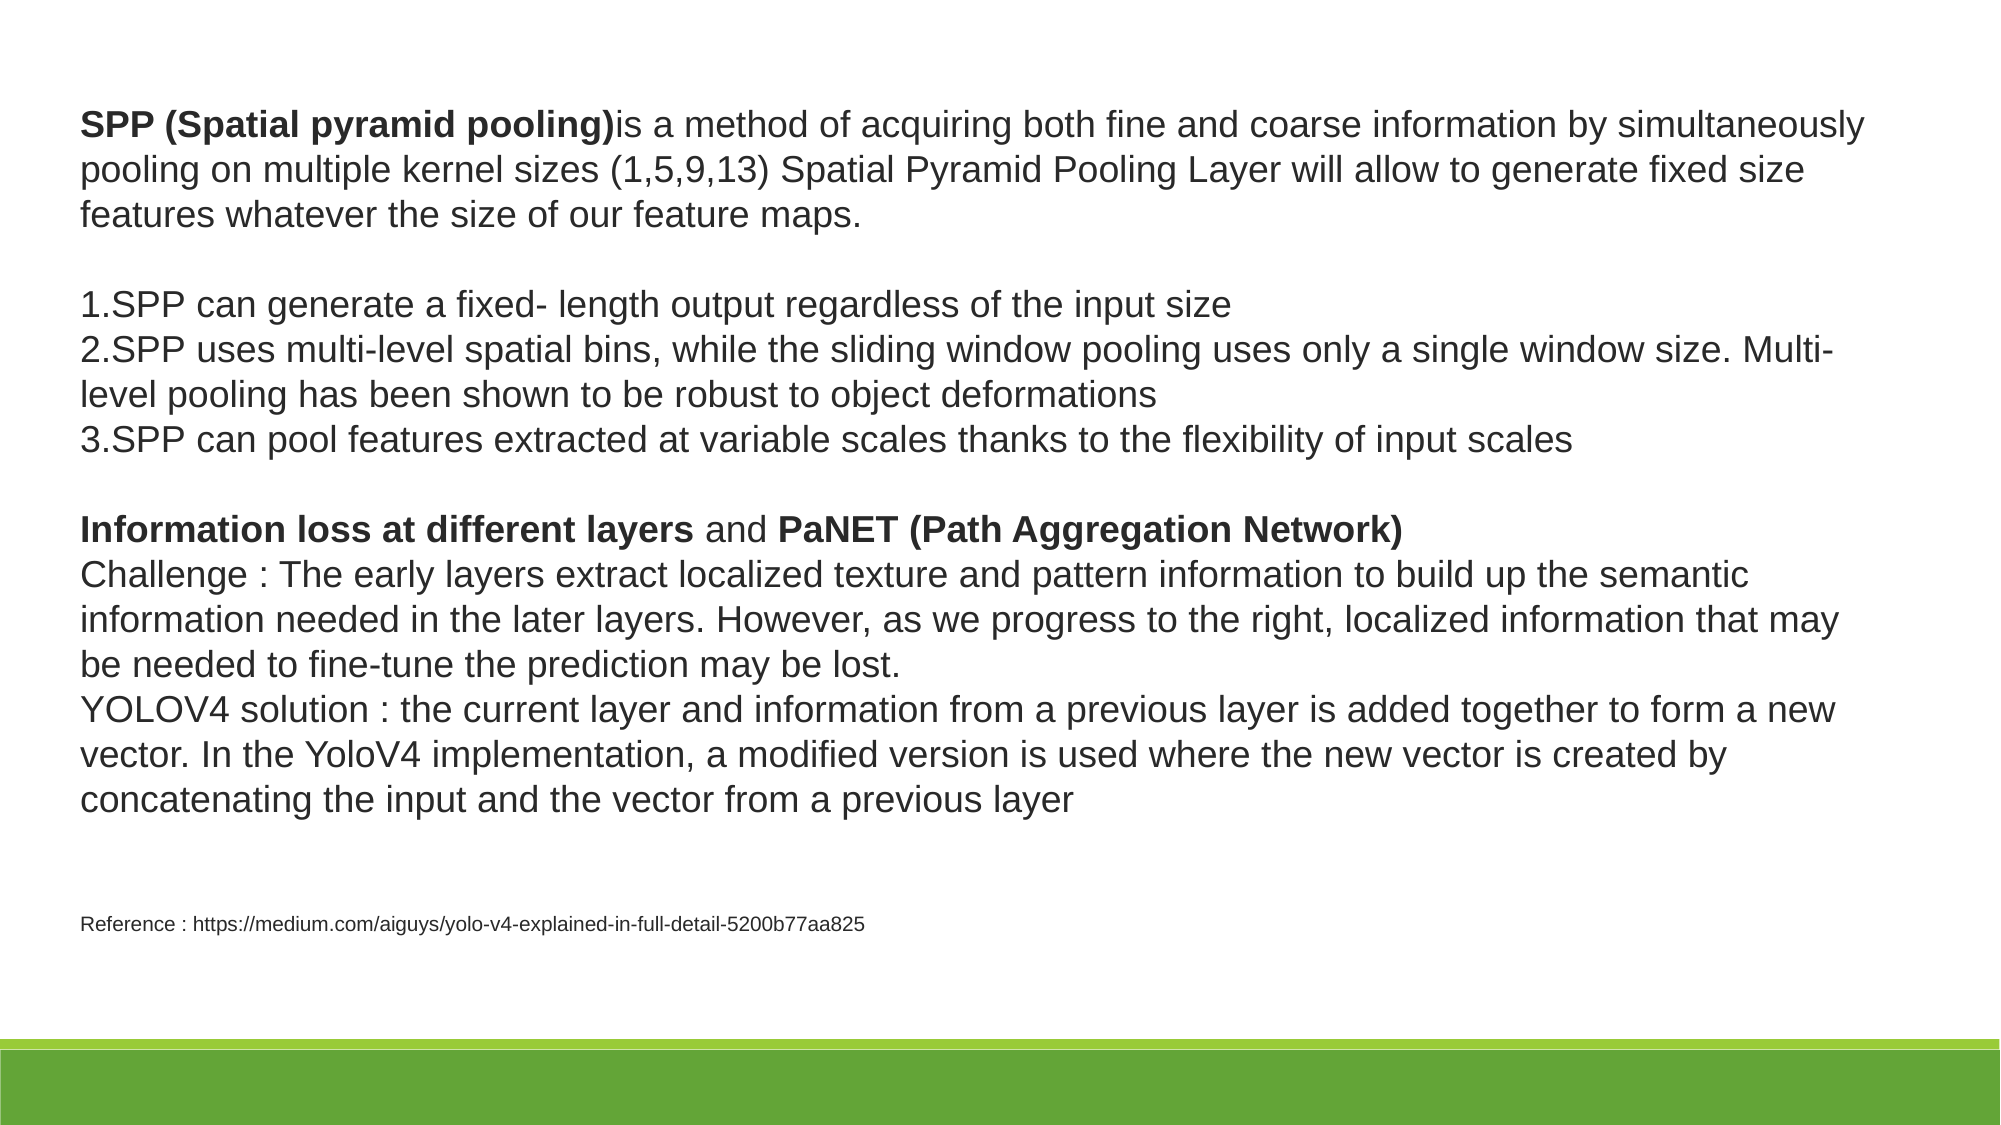

SPP (Spatial pyramid pooling)is a method of acquiring both fine and coarse information by simultaneously pooling on multiple kernel sizes (1,5,9,13) Spatial Pyramid Pooling Layer will allow to generate fixed size features whatever the size of our feature maps.

SPP can generate a fixed- length output regardless of the input size
SPP uses multi-level spatial bins, while the sliding window pooling uses only a single window size. Multi-level pooling has been shown to be robust to object deformations
SPP can pool features extracted at variable scales thanks to the flexibility of input scales

Information loss at different layers and PaNET (Path Aggregation Network)
Challenge : The early layers extract localized texture and pattern information to build up the semantic information needed in the later layers. However, as we progress to the right, localized information that may be needed to fine-tune the prediction may be lost.
YOLOV4 solution : the current layer and information from a previous layer is added together to form a new vector. In the YoloV4 implementation, a modified version is used where the new vector is created by concatenating the input and the vector from a previous layer

Reference : https://medium.com/aiguys/yolo-v4-explained-in-full-detail-5200b77aa825